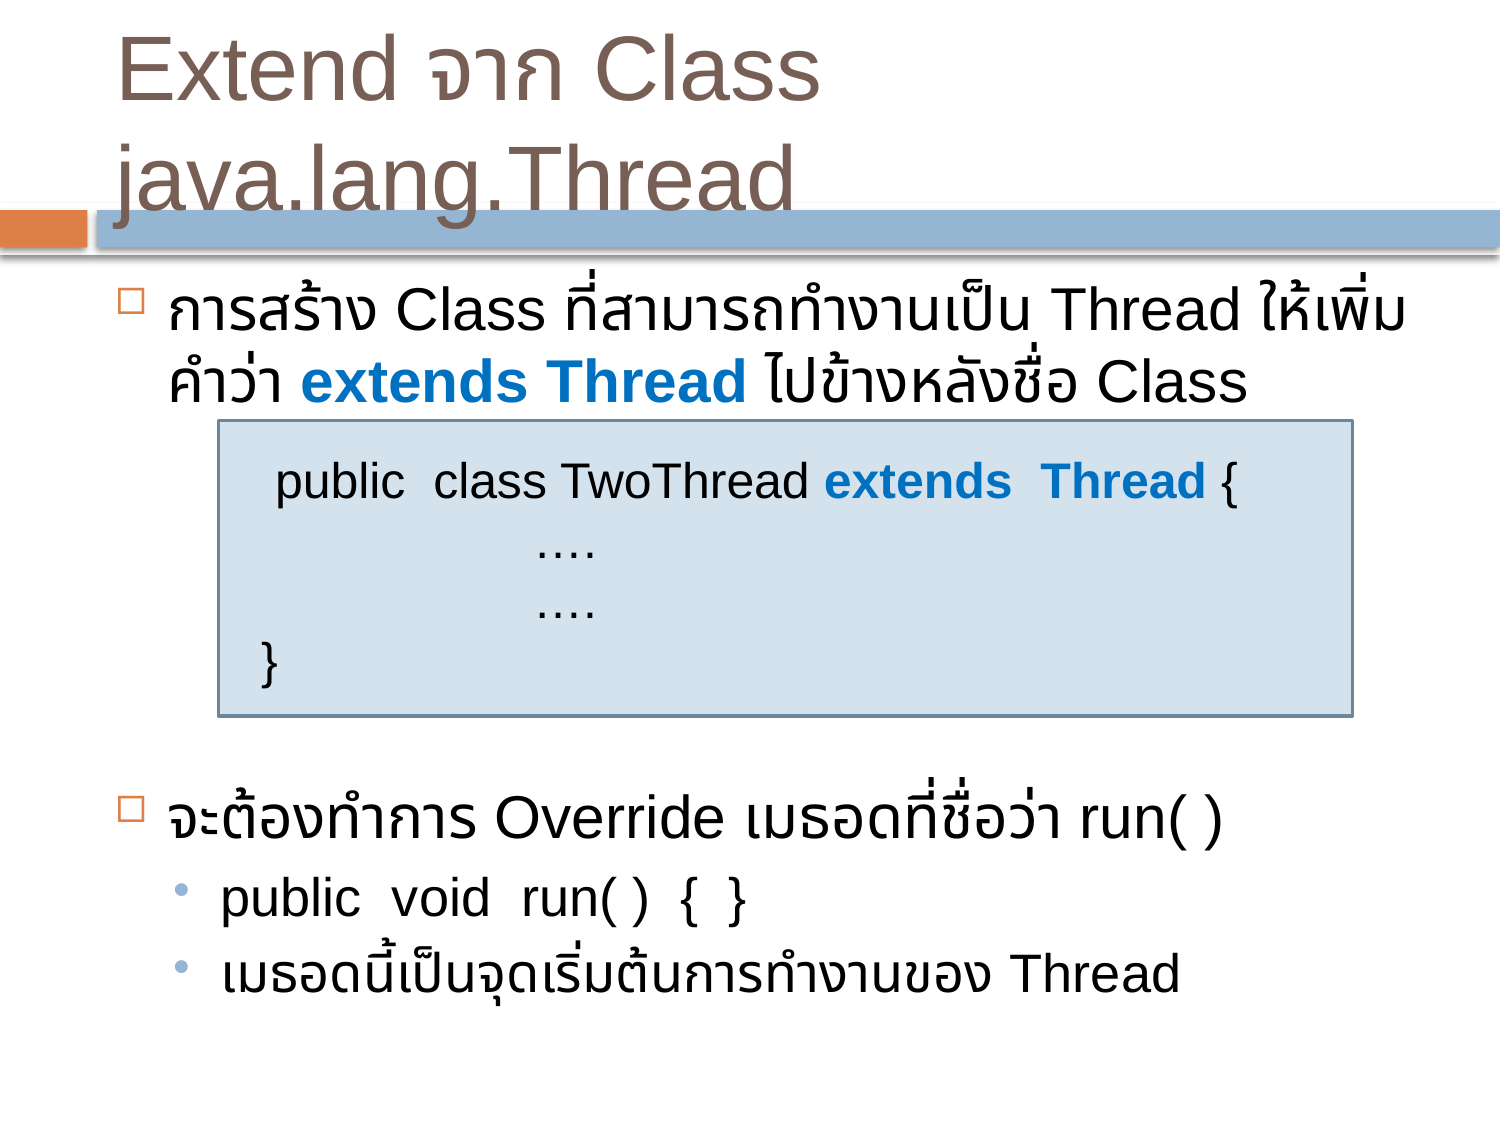

# Extend จาก Class java.lang.Thread
การสร้าง Class ที่สามารถทำงานเป็น Thread ให้เพิ่มคำว่า extends Thread ไปข้างหลังชื่อ Class

จะต้องทำการ Override เมธอดที่ชื่อว่า run( )
public  void  run( )  {  }
เมธอดนี้เป็นจุดเริ่มต้นการทำงานของ Thread

   public  class TwoThread extends  Thread {
		….
		….
  }